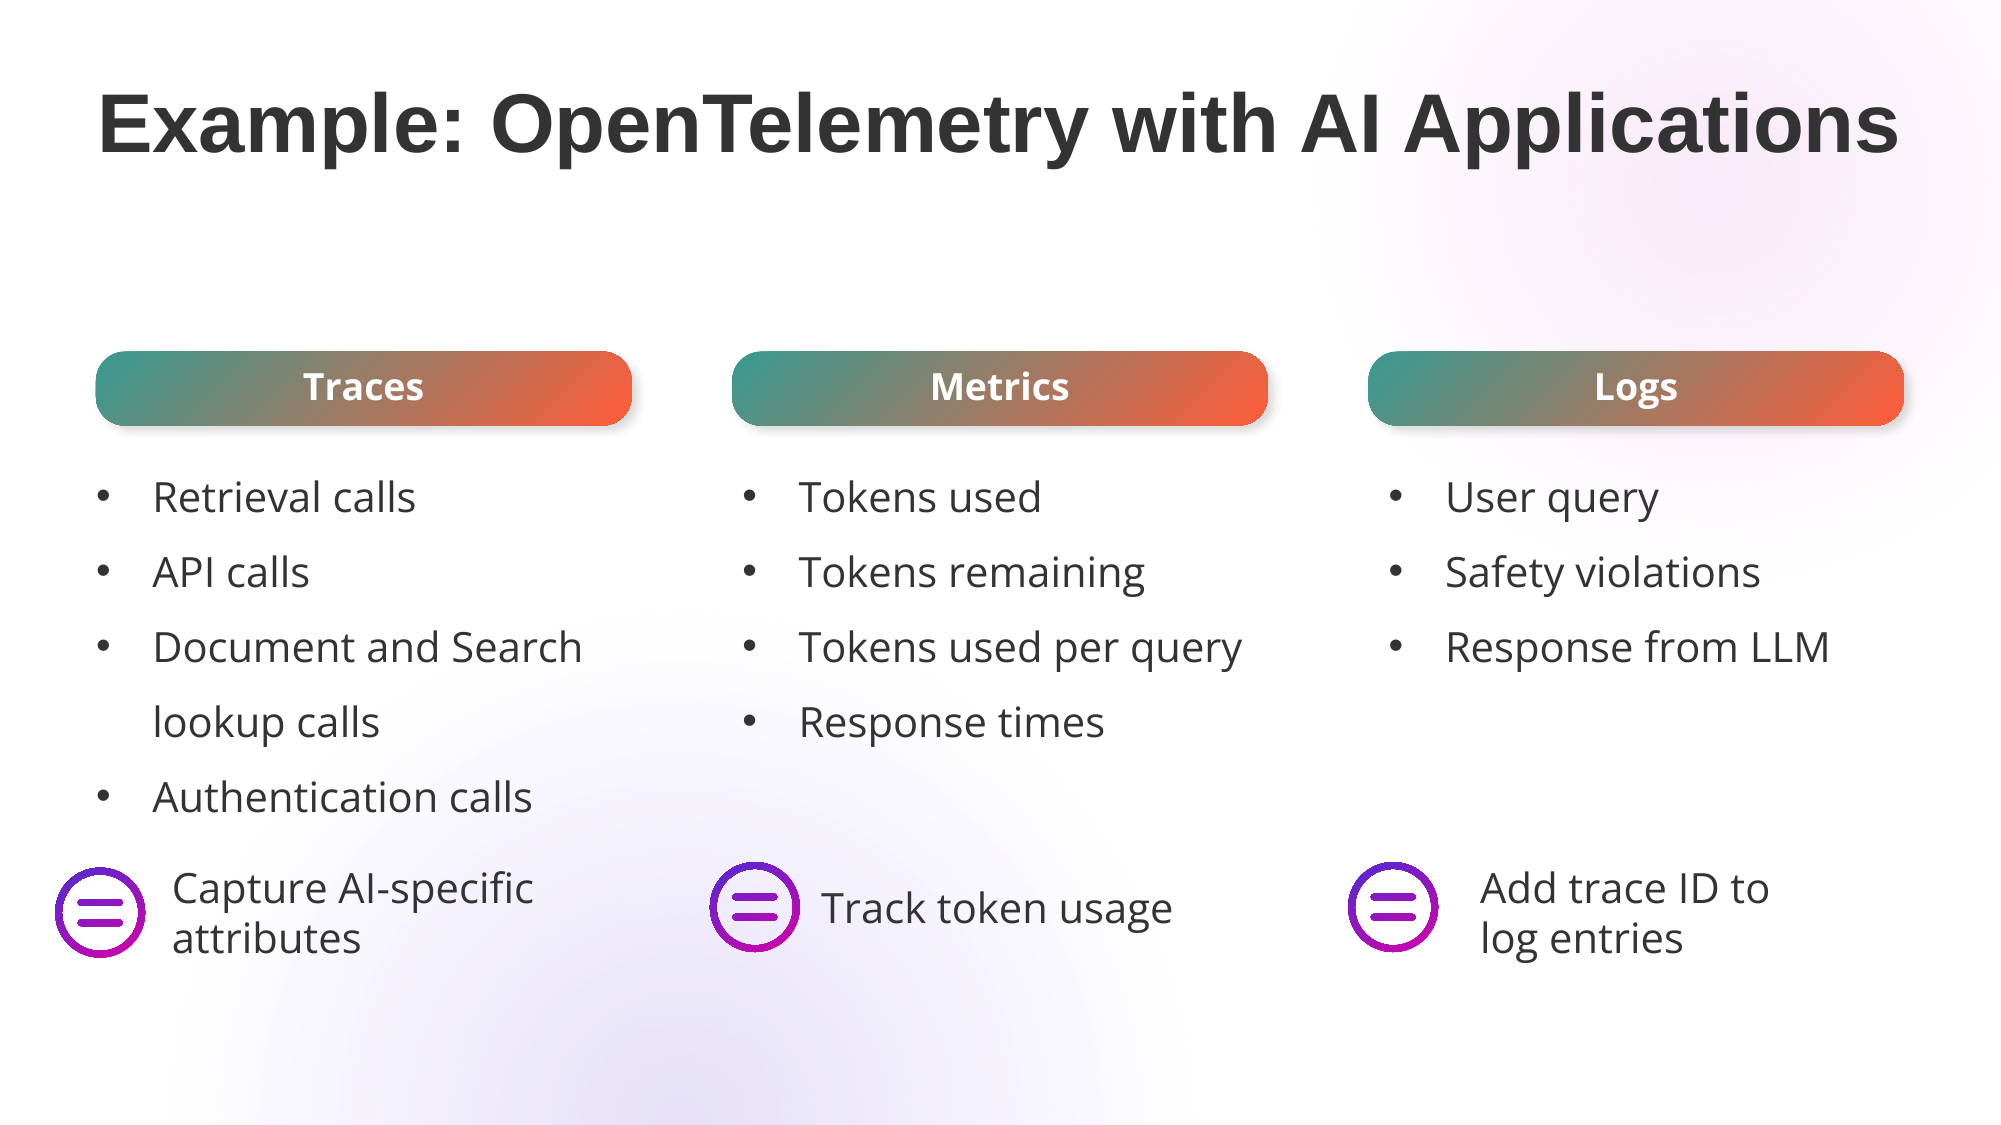

# Example: OpenTelemetry with AI Applications
Traces
Metrics
Logs
Retrieval calls
API calls
Document and Search lookup calls
Authentication calls
Tokens used
Tokens remaining
Tokens used per query
Response times
User query
Safety violations
Response from LLM

Add trace ID to log entries
Capture AI-specific attributes

Track token usage